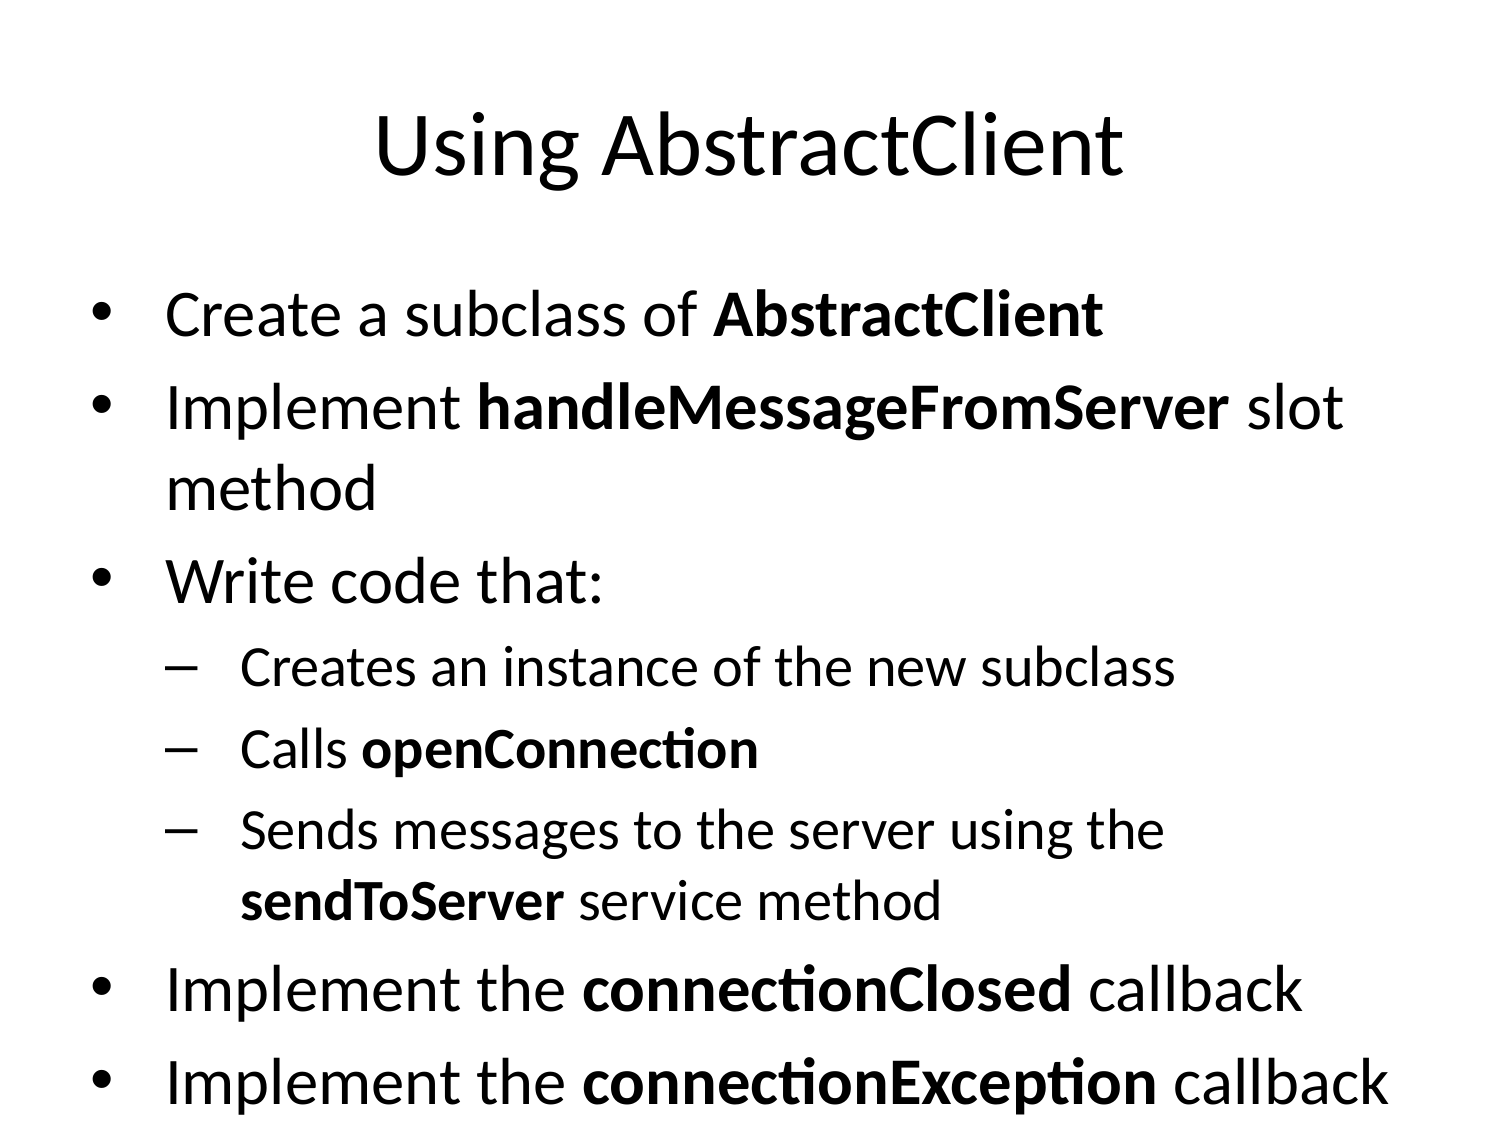

# Using AbstractClient
Create a subclass of AbstractClient
Implement handleMessageFromServer slot method
Write code that:
Creates an instance of the new subclass
Calls openConnection
Sends messages to the server using the sendToServer service method
Implement the connectionClosed callback
Implement the connectionException callback